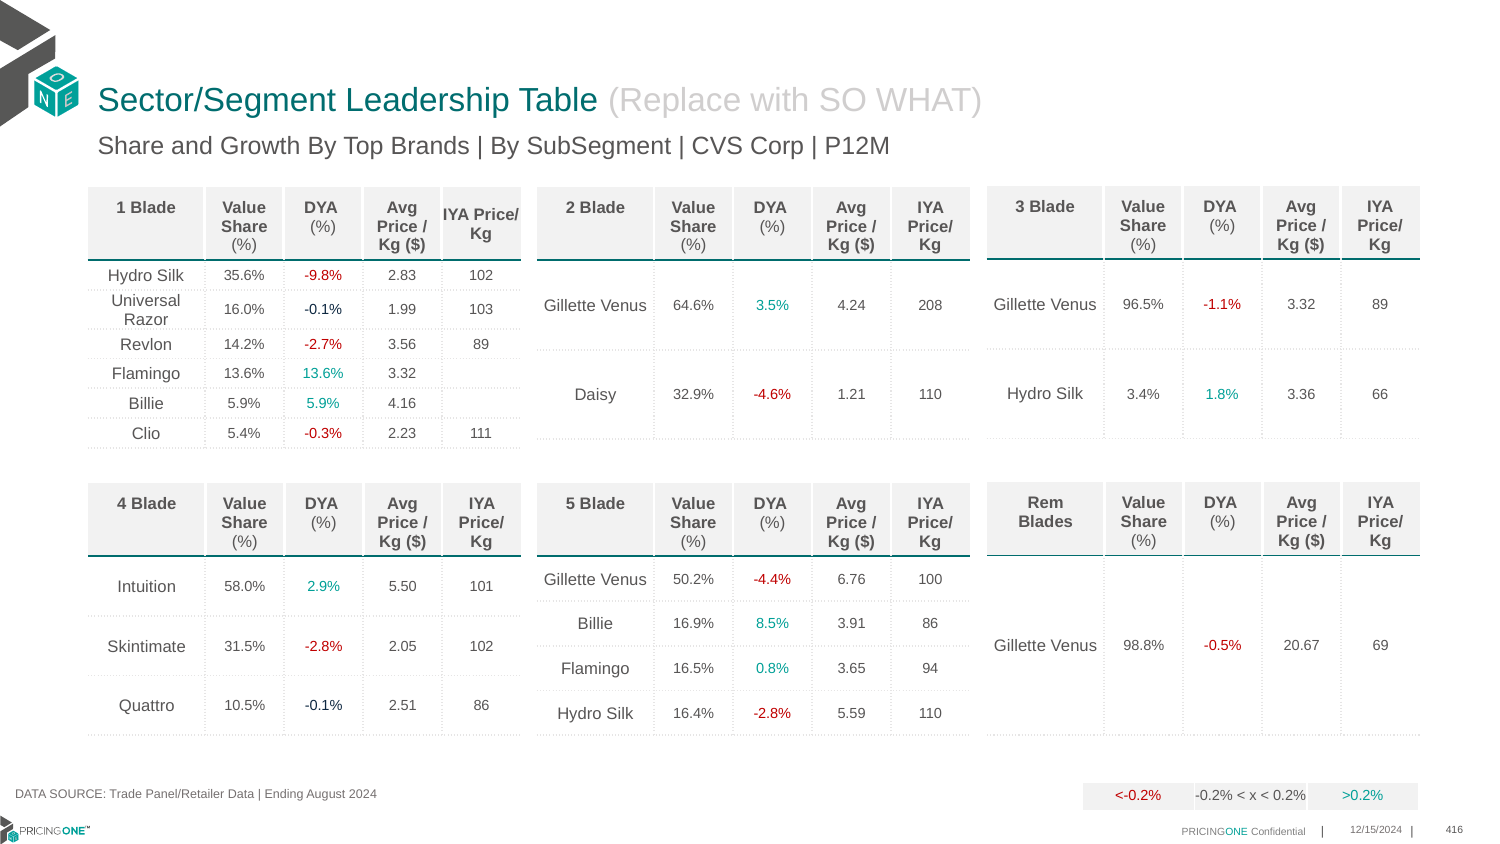

# Sector/Segment Leadership Table (Replace with SO WHAT)
Share and Growth By Top Brands | By SubSegment | CVS Corp | P12M
| 3 Blade | Value Share (%) | DYA (%) | Avg Price /Kg ($) | IYA Price/Kg |
| --- | --- | --- | --- | --- |
| Gillette Venus | 96.5% | -1.1% | 3.32 | 89 |
| Hydro Silk | 3.4% | 1.8% | 3.36 | 66 |
| 1 Blade | Value Share (%) | DYA (%) | Avg Price /Kg ($) | IYA Price/ Kg |
| --- | --- | --- | --- | --- |
| Hydro Silk | 35.6% | -9.8% | 2.83 | 102 |
| Universal Razor | 16.0% | -0.1% | 1.99 | 103 |
| Revlon | 14.2% | -2.7% | 3.56 | 89 |
| Flamingo | 13.6% | 13.6% | 3.32 |  |
| Billie | 5.9% | 5.9% | 4.16 |  |
| Clio | 5.4% | -0.3% | 2.23 | 111 |
| 2 Blade | Value Share (%) | DYA (%) | Avg Price /Kg ($) | IYA Price/Kg |
| --- | --- | --- | --- | --- |
| Gillette Venus | 64.6% | 3.5% | 4.24 | 208 |
| Daisy | 32.9% | -4.6% | 1.21 | 110 |
| Rem Blades | Value Share (%) | DYA (%) | Avg Price /Kg ($) | IYA Price/Kg |
| --- | --- | --- | --- | --- |
| Gillette Venus | 98.8% | -0.5% | 20.67 | 69 |
| 4 Blade | Value Share (%) | DYA (%) | Avg Price /Kg ($) | IYA Price/Kg |
| --- | --- | --- | --- | --- |
| Intuition | 58.0% | 2.9% | 5.50 | 101 |
| Skintimate | 31.5% | -2.8% | 2.05 | 102 |
| Quattro | 10.5% | -0.1% | 2.51 | 86 |
| 5 Blade | Value Share (%) | DYA (%) | Avg Price /Kg ($) | IYA Price/Kg |
| --- | --- | --- | --- | --- |
| Gillette Venus | 50.2% | -4.4% | 6.76 | 100 |
| Billie | 16.9% | 8.5% | 3.91 | 86 |
| Flamingo | 16.5% | 0.8% | 3.65 | 94 |
| Hydro Silk | 16.4% | -2.8% | 5.59 | 110 |
DATA SOURCE: Trade Panel/Retailer Data | Ending August 2024
| <-0.2% | -0.2% < x < 0.2% | >0.2% |
| --- | --- | --- |

12/15/2024
416